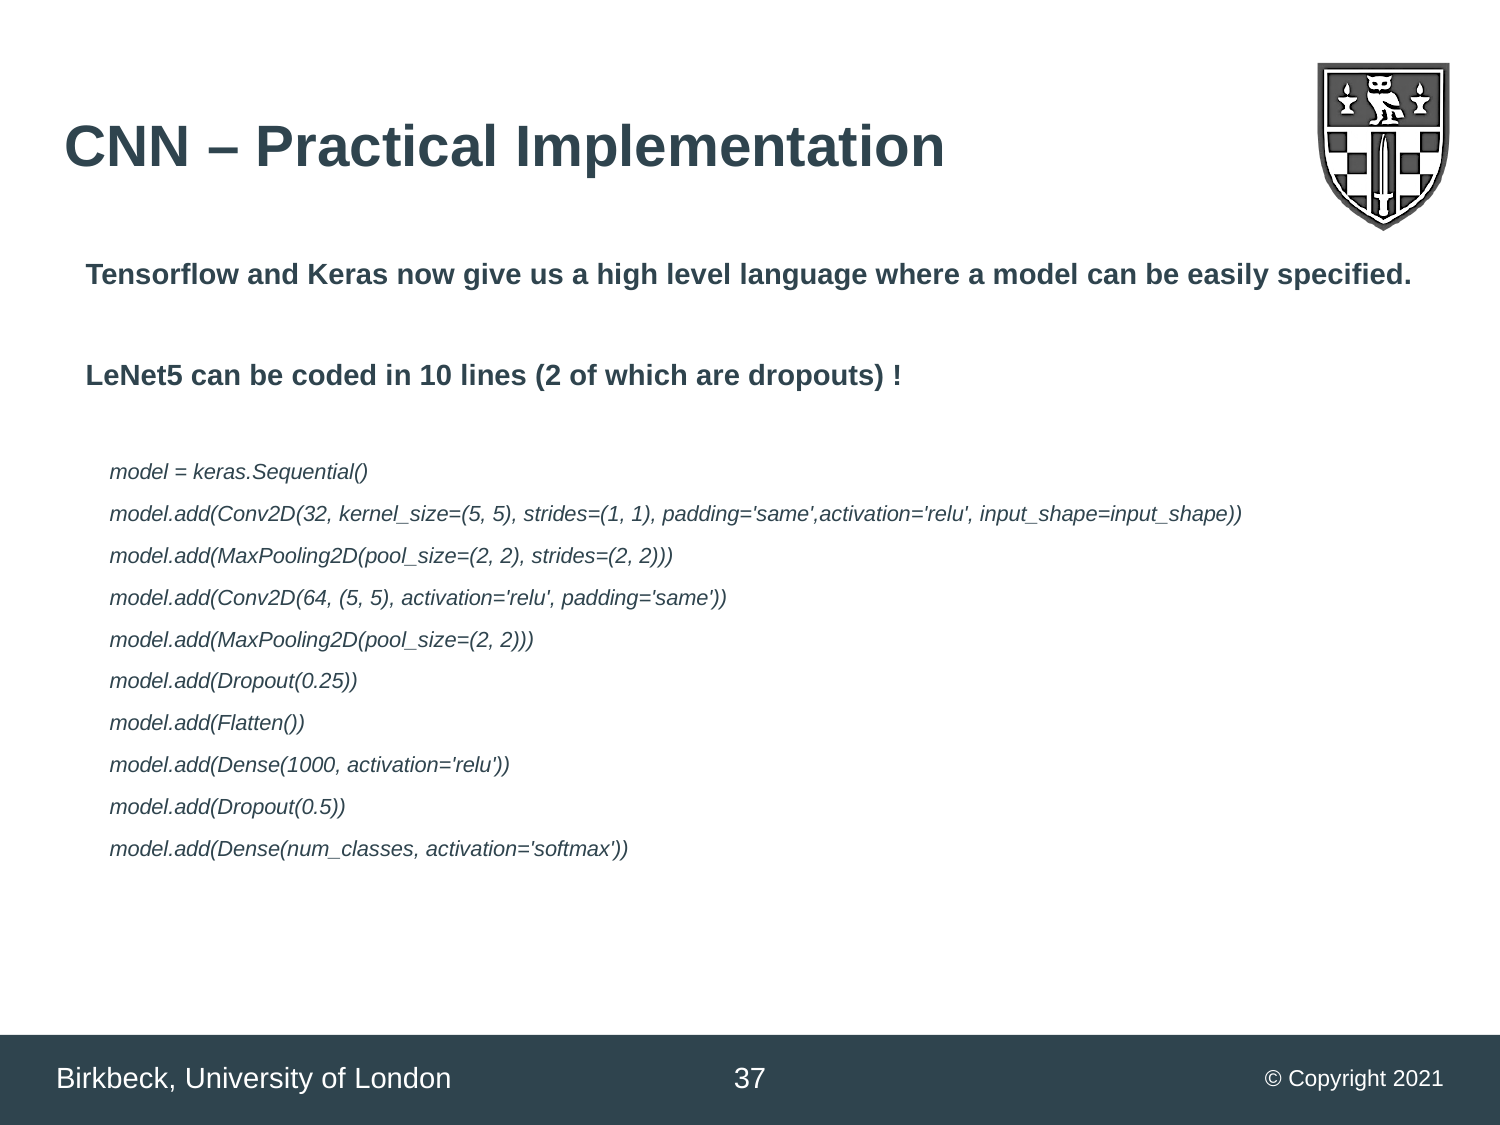

CNN – Practical Implementation
Tensorflow and Keras now give us a high level language where a model can be easily specified.

LeNet5 can be coded in 10 lines (2 of which are dropouts) !

    model = keras.Sequential()
    model.add(Conv2D(32, kernel_size=(5, 5), strides=(1, 1), padding='same',activation='relu', input_shape=input_shape))
    model.add(MaxPooling2D(pool_size=(2, 2), strides=(2, 2)))
    model.add(Conv2D(64, (5, 5), activation='relu', padding='same'))
    model.add(MaxPooling2D(pool_size=(2, 2)))
    model.add(Dropout(0.25))
    model.add(Flatten())
    model.add(Dense(1000, activation='relu'))
    model.add(Dropout(0.5))
    model.add(Dense(num_classes, activation='softmax'))
37